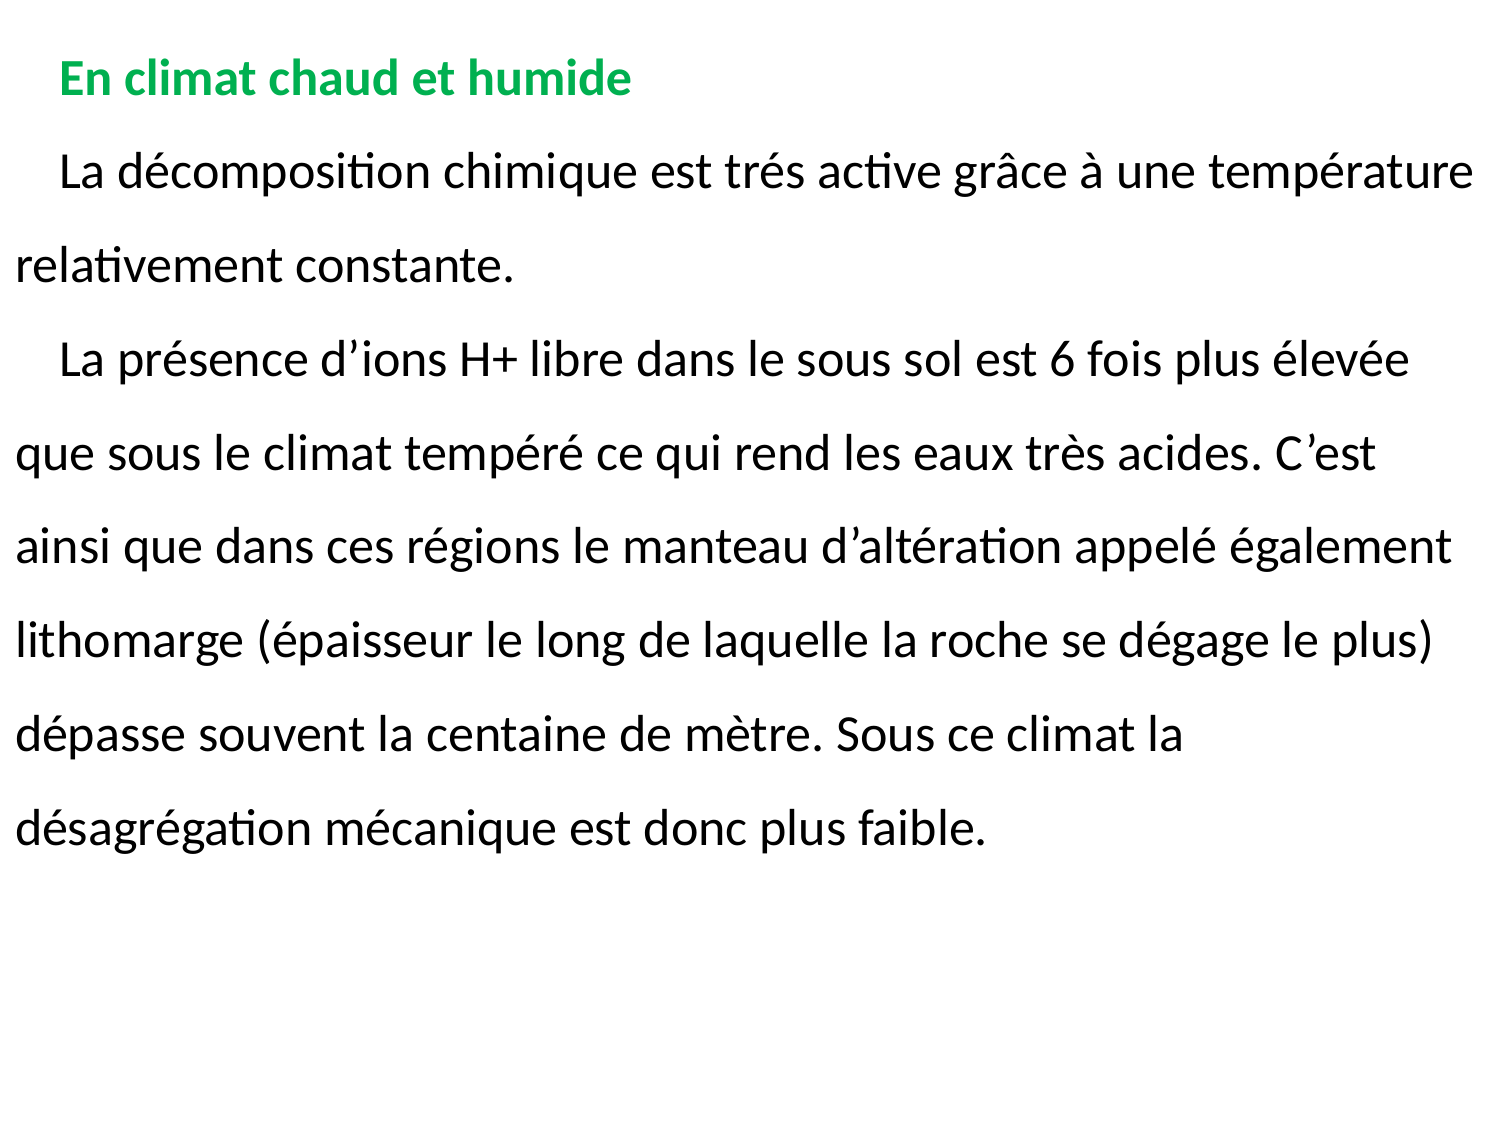

En climat chaud et humide
La décomposition chimique est trés active grâce à une température relativement constante.
La présence d’ions H+ libre dans le sous sol est 6 fois plus élevée que sous le climat tempéré ce qui rend les eaux très acides. C’est ainsi que dans ces régions le manteau d’altération appelé également lithomarge (épaisseur le long de laquelle la roche se dégage le plus) dépasse souvent la centaine de mètre. Sous ce climat la désagrégation mécanique est donc plus faible.